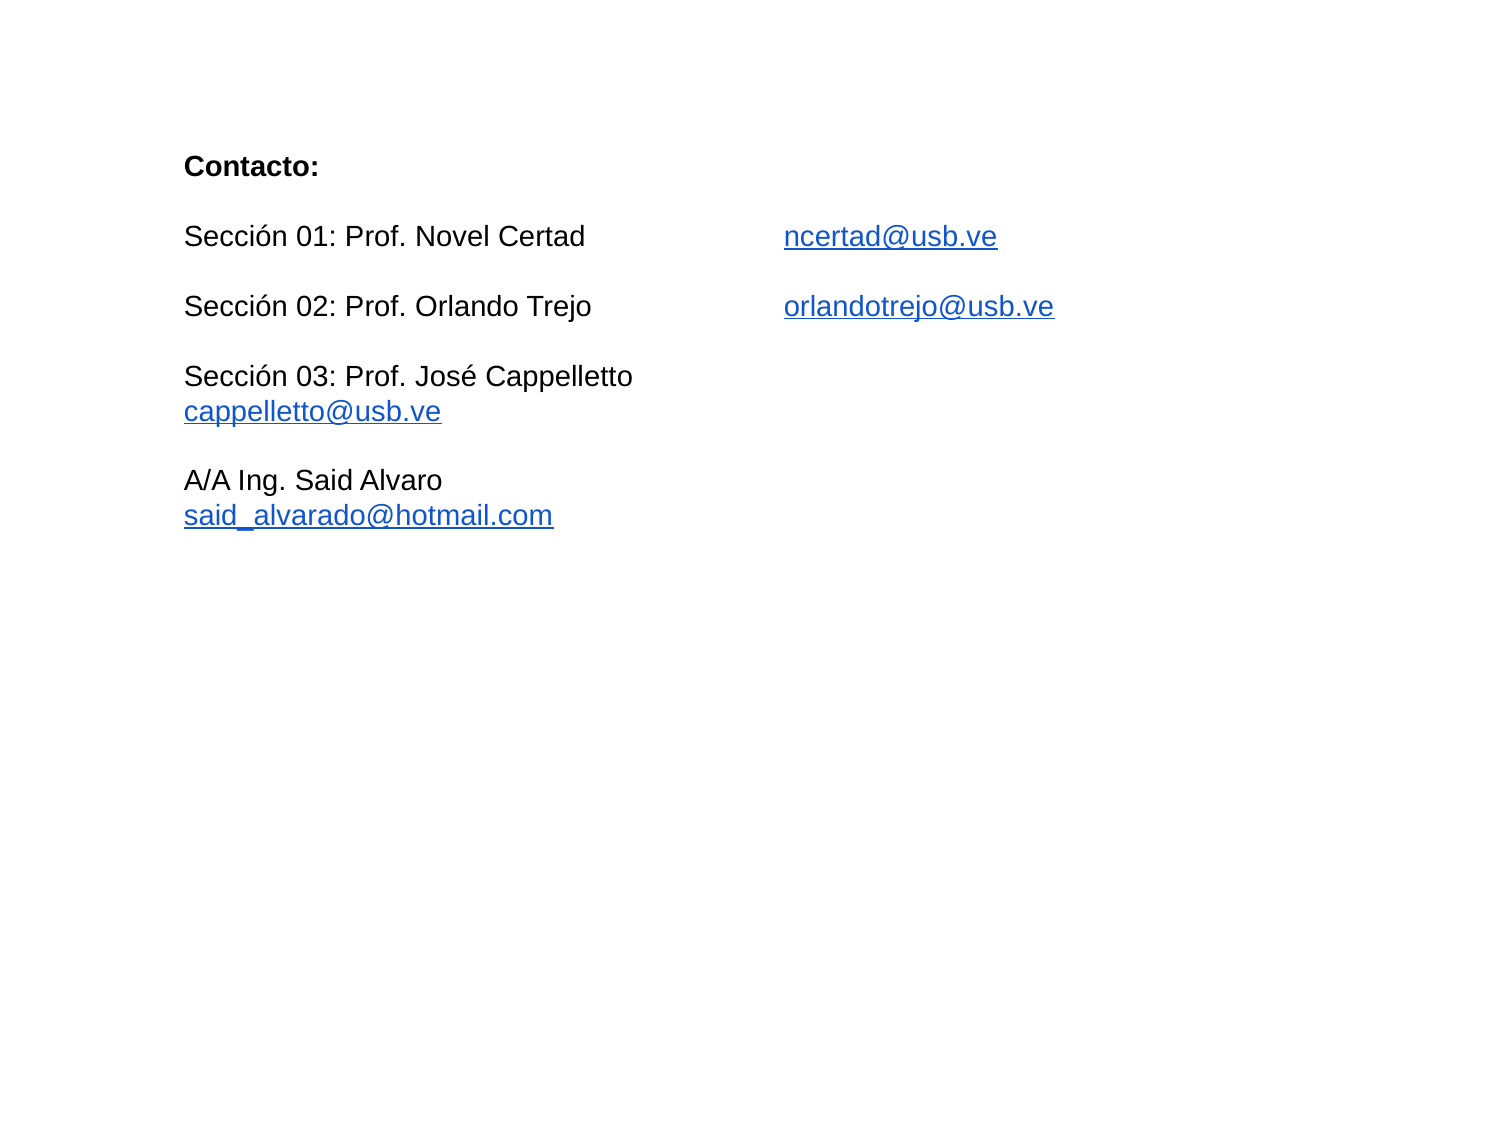

Contacto:

Sección 01: Prof. Novel Certad		ncertad@usb.ve

Sección 02: Prof. Orlando Trejo		orlandotrejo@usb.ve

Sección 03: Prof. José Cappelletto		cappelletto@usb.ve

A/A Ing. Said Alvaro				said_alvarado@hotmail.com